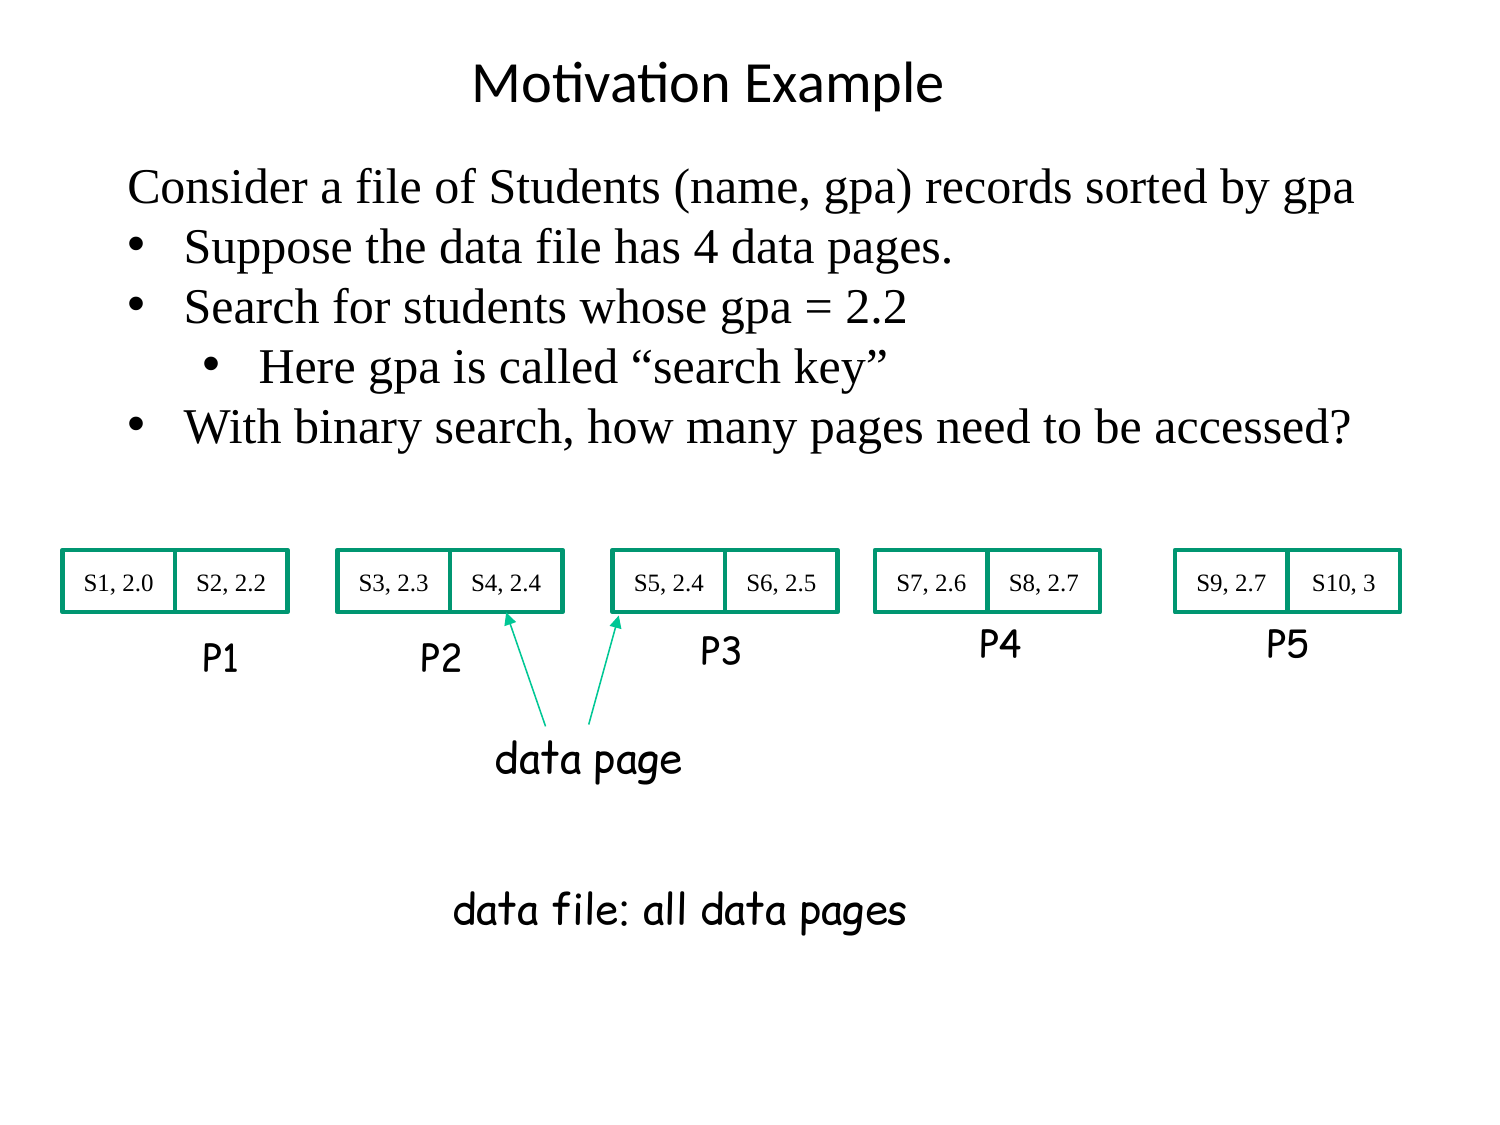

Motivation Example
Consider a file of Students (name, gpa) records sorted by gpa
Suppose the data file has 4 data pages.
Search for students whose gpa = 2.2
Here gpa is called “search key”
With binary search, how many pages need to be accessed?
S1, 2.0
S2, 2.2
S3, 2.3
S4, 2.4
S5, 2.4
S6, 2.5
S7, 2.6
S8, 2.7
S9, 2.7
S10, 3
P4
P5
P3
P1
P2
data page
data file: all data pages